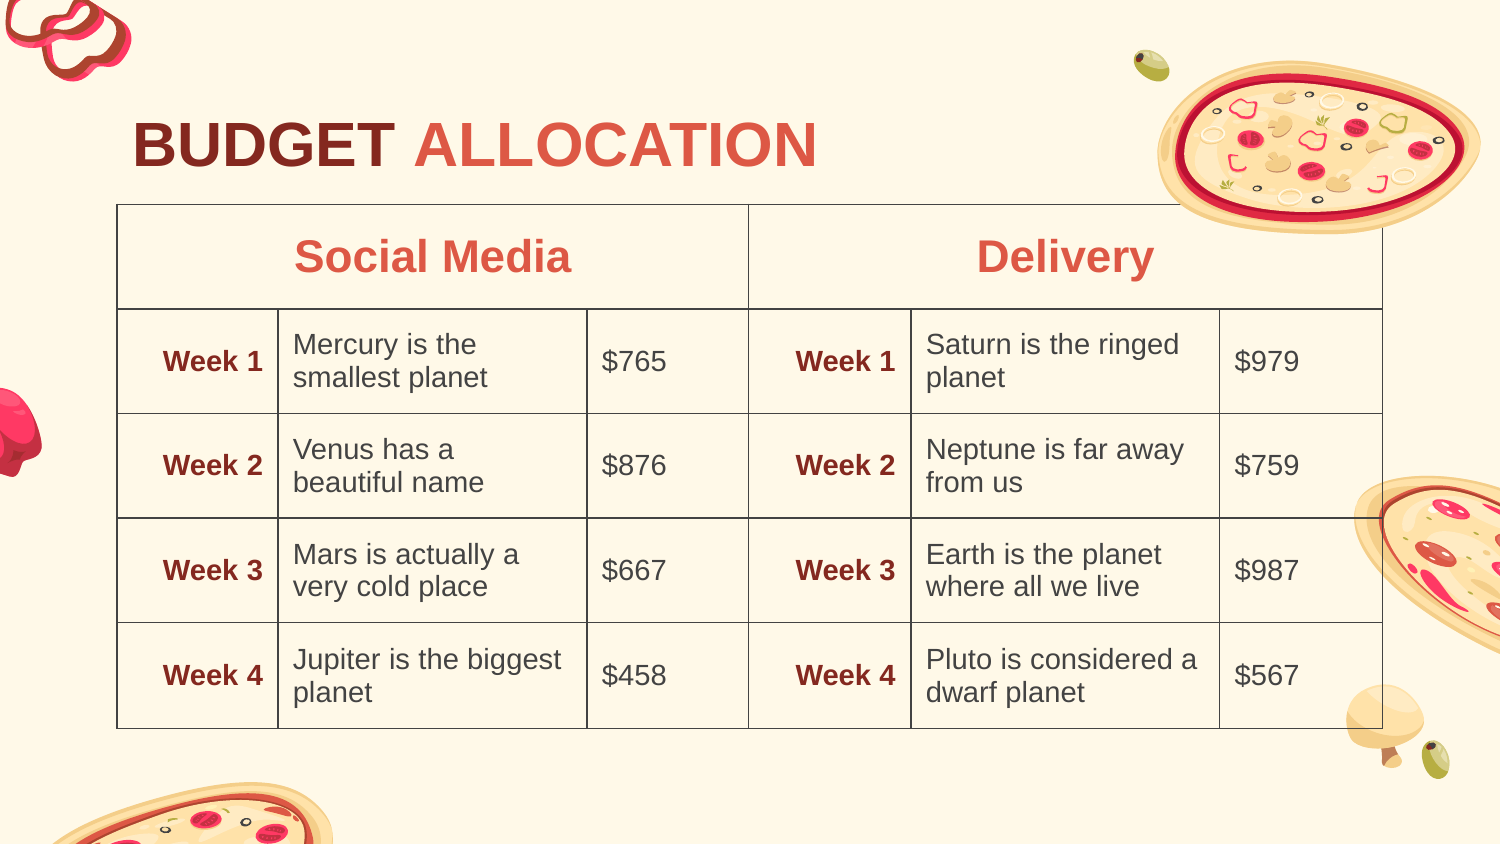

# BUDGET ALLOCATION
| Social Media |  |  | Delivery |  |  |
| --- | --- | --- | --- | --- | --- |
| Week 1 | Mercury is the smallest planet | $765 | Week 1 | Saturn is the ringed planet | $979 |
| Week 2 | Venus has a beautiful name | $876 | Week 2 | Neptune is far away from us | $759 |
| Week 3 | Mars is actually a very cold place | $667 | Week 3 | Earth is the planet where all we live | $987 |
| Week 4 | Jupiter is the biggest planet | $458 | Week 4 | Pluto is considered a dwarf planet | $567 |